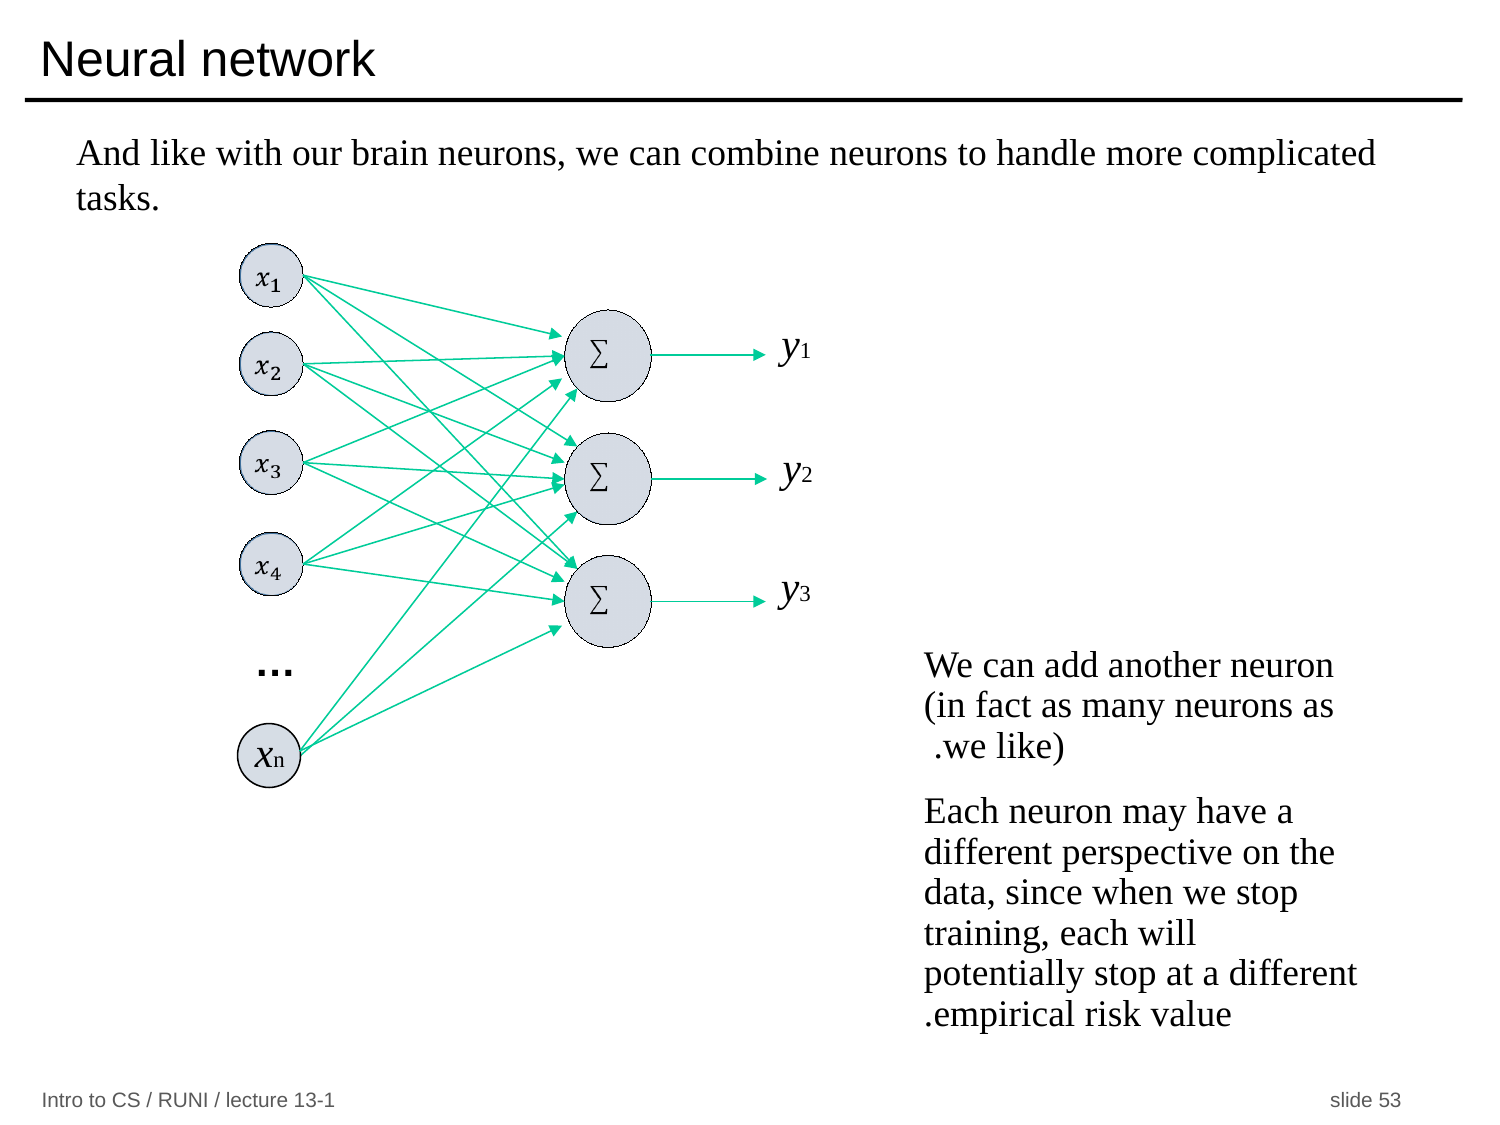

# Neural network
And like with our brain neurons, we can combine neurons to handle more complicated tasks.

y1

y2

y3

…
We can add another neuron
(in fact as many neurons as we like).
Each neuron may have a different perspective on the data, since when we stop training, each will potentially stop at a different empirical risk value.
xn